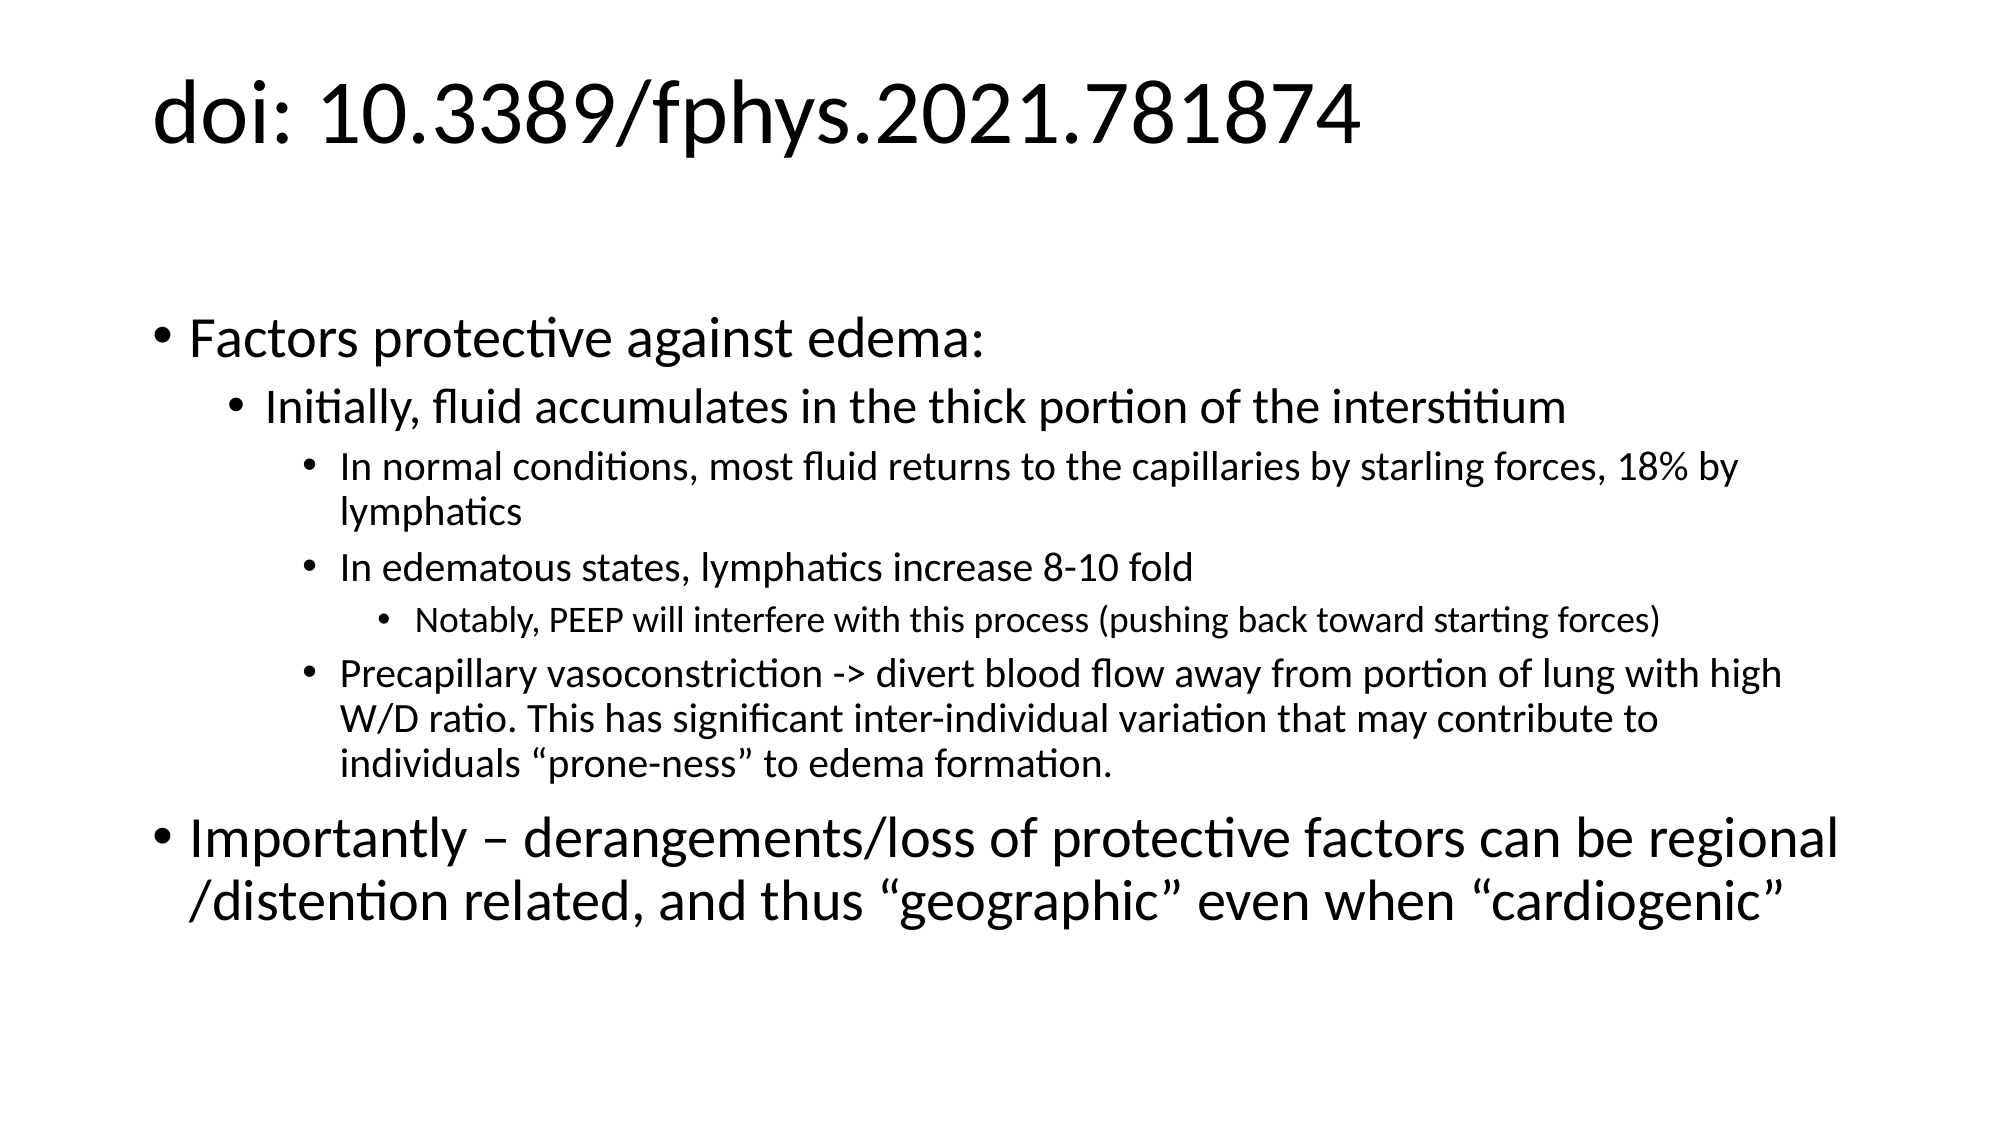

# doi: 10.3389/fphys.2021.781874
Factors protective against edema:
Initially, fluid accumulates in the thick portion of the interstitium
In normal conditions, most fluid returns to the capillaries by starling forces, 18% by lymphatics
In edematous states, lymphatics increase 8-10 fold
Notably, PEEP will interfere with this process (pushing back toward starting forces)
Precapillary vasoconstriction -> divert blood flow away from portion of lung with high W/D ratio. This has significant inter-individual variation that may contribute to individuals “prone-ness” to edema formation.
Importantly – derangements/loss of protective factors can be regional /distention related, and thus “geographic” even when “cardiogenic”